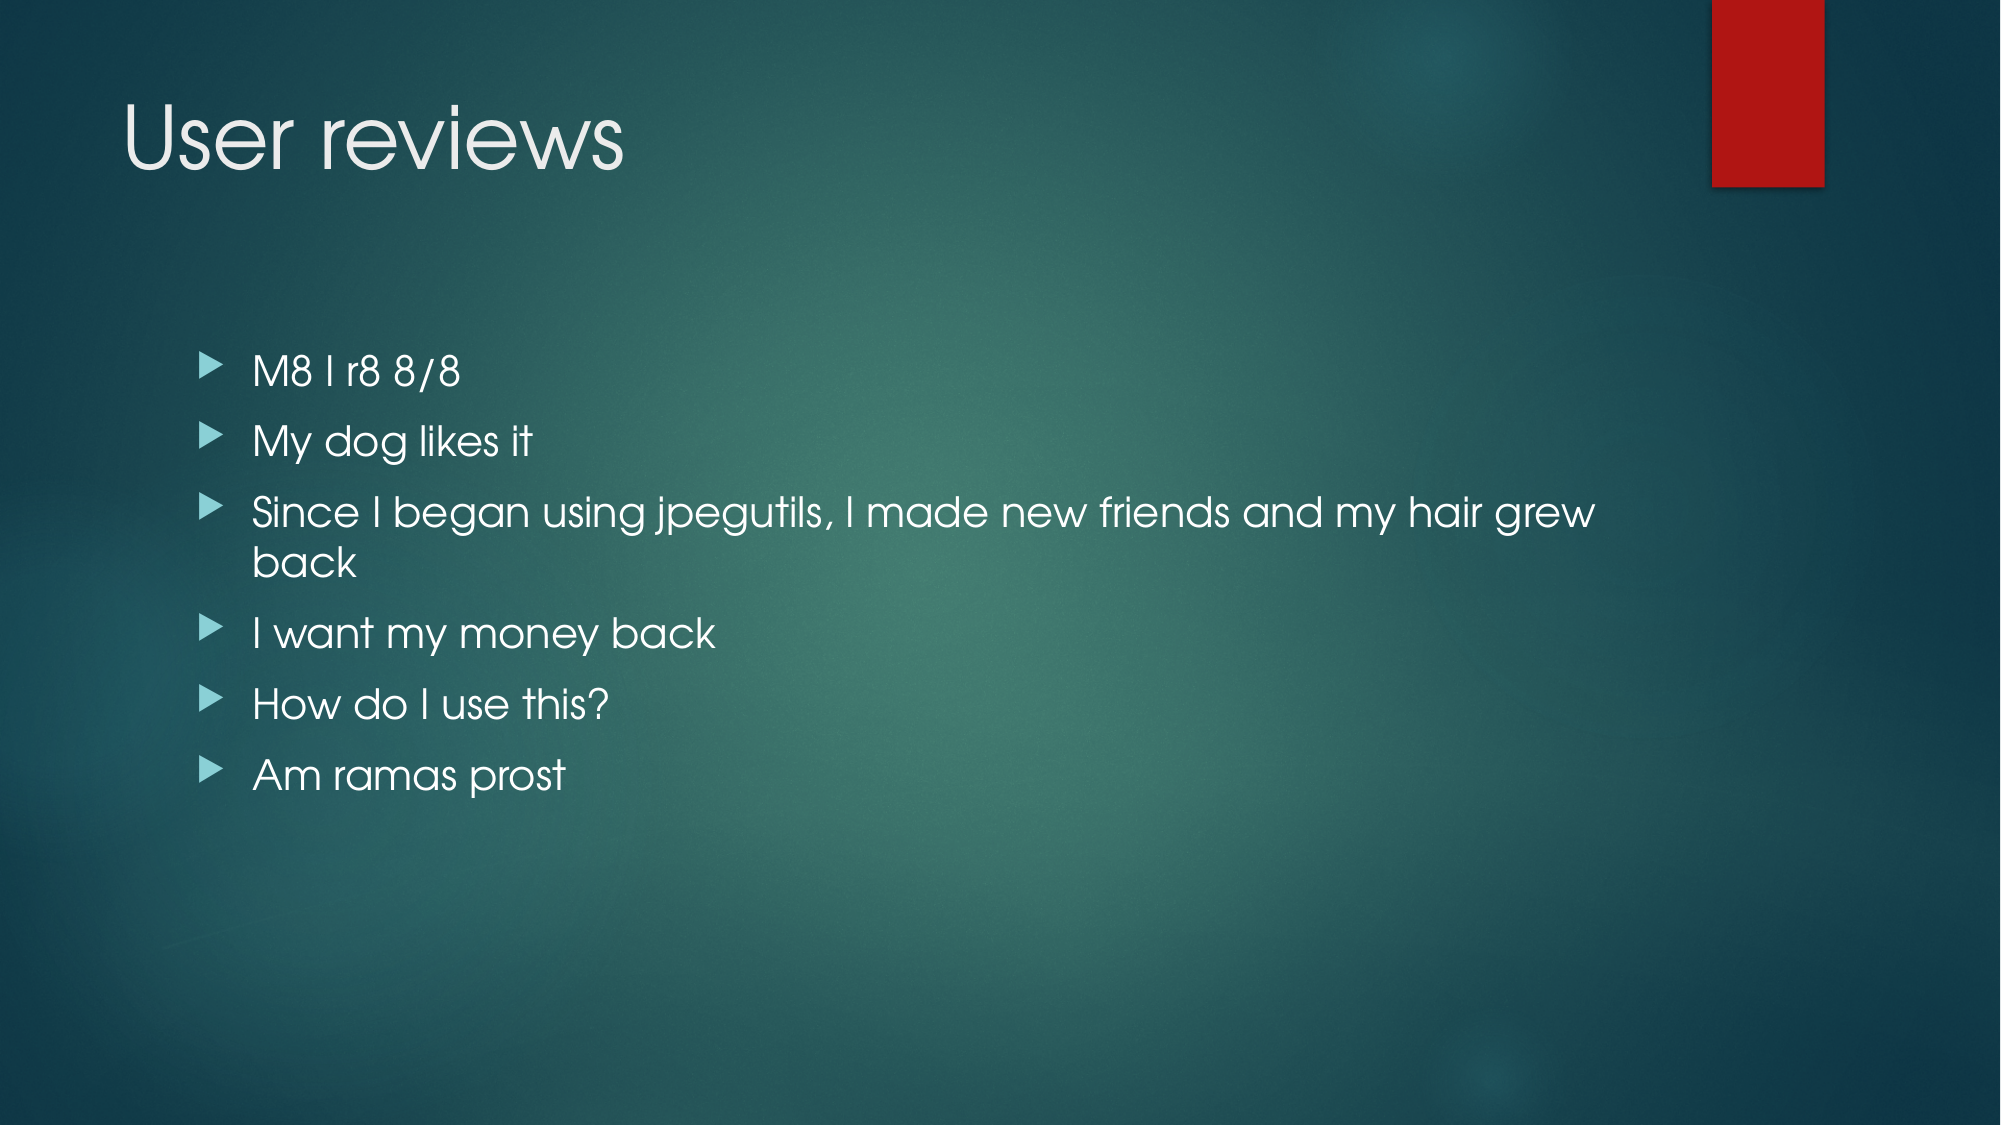

# User reviews
M8 I r8 8/8
My dog likes it
Since I began using jpegutils, I made new friends and my hair grew back
I want my money back
How do I use this?
Am ramas prost